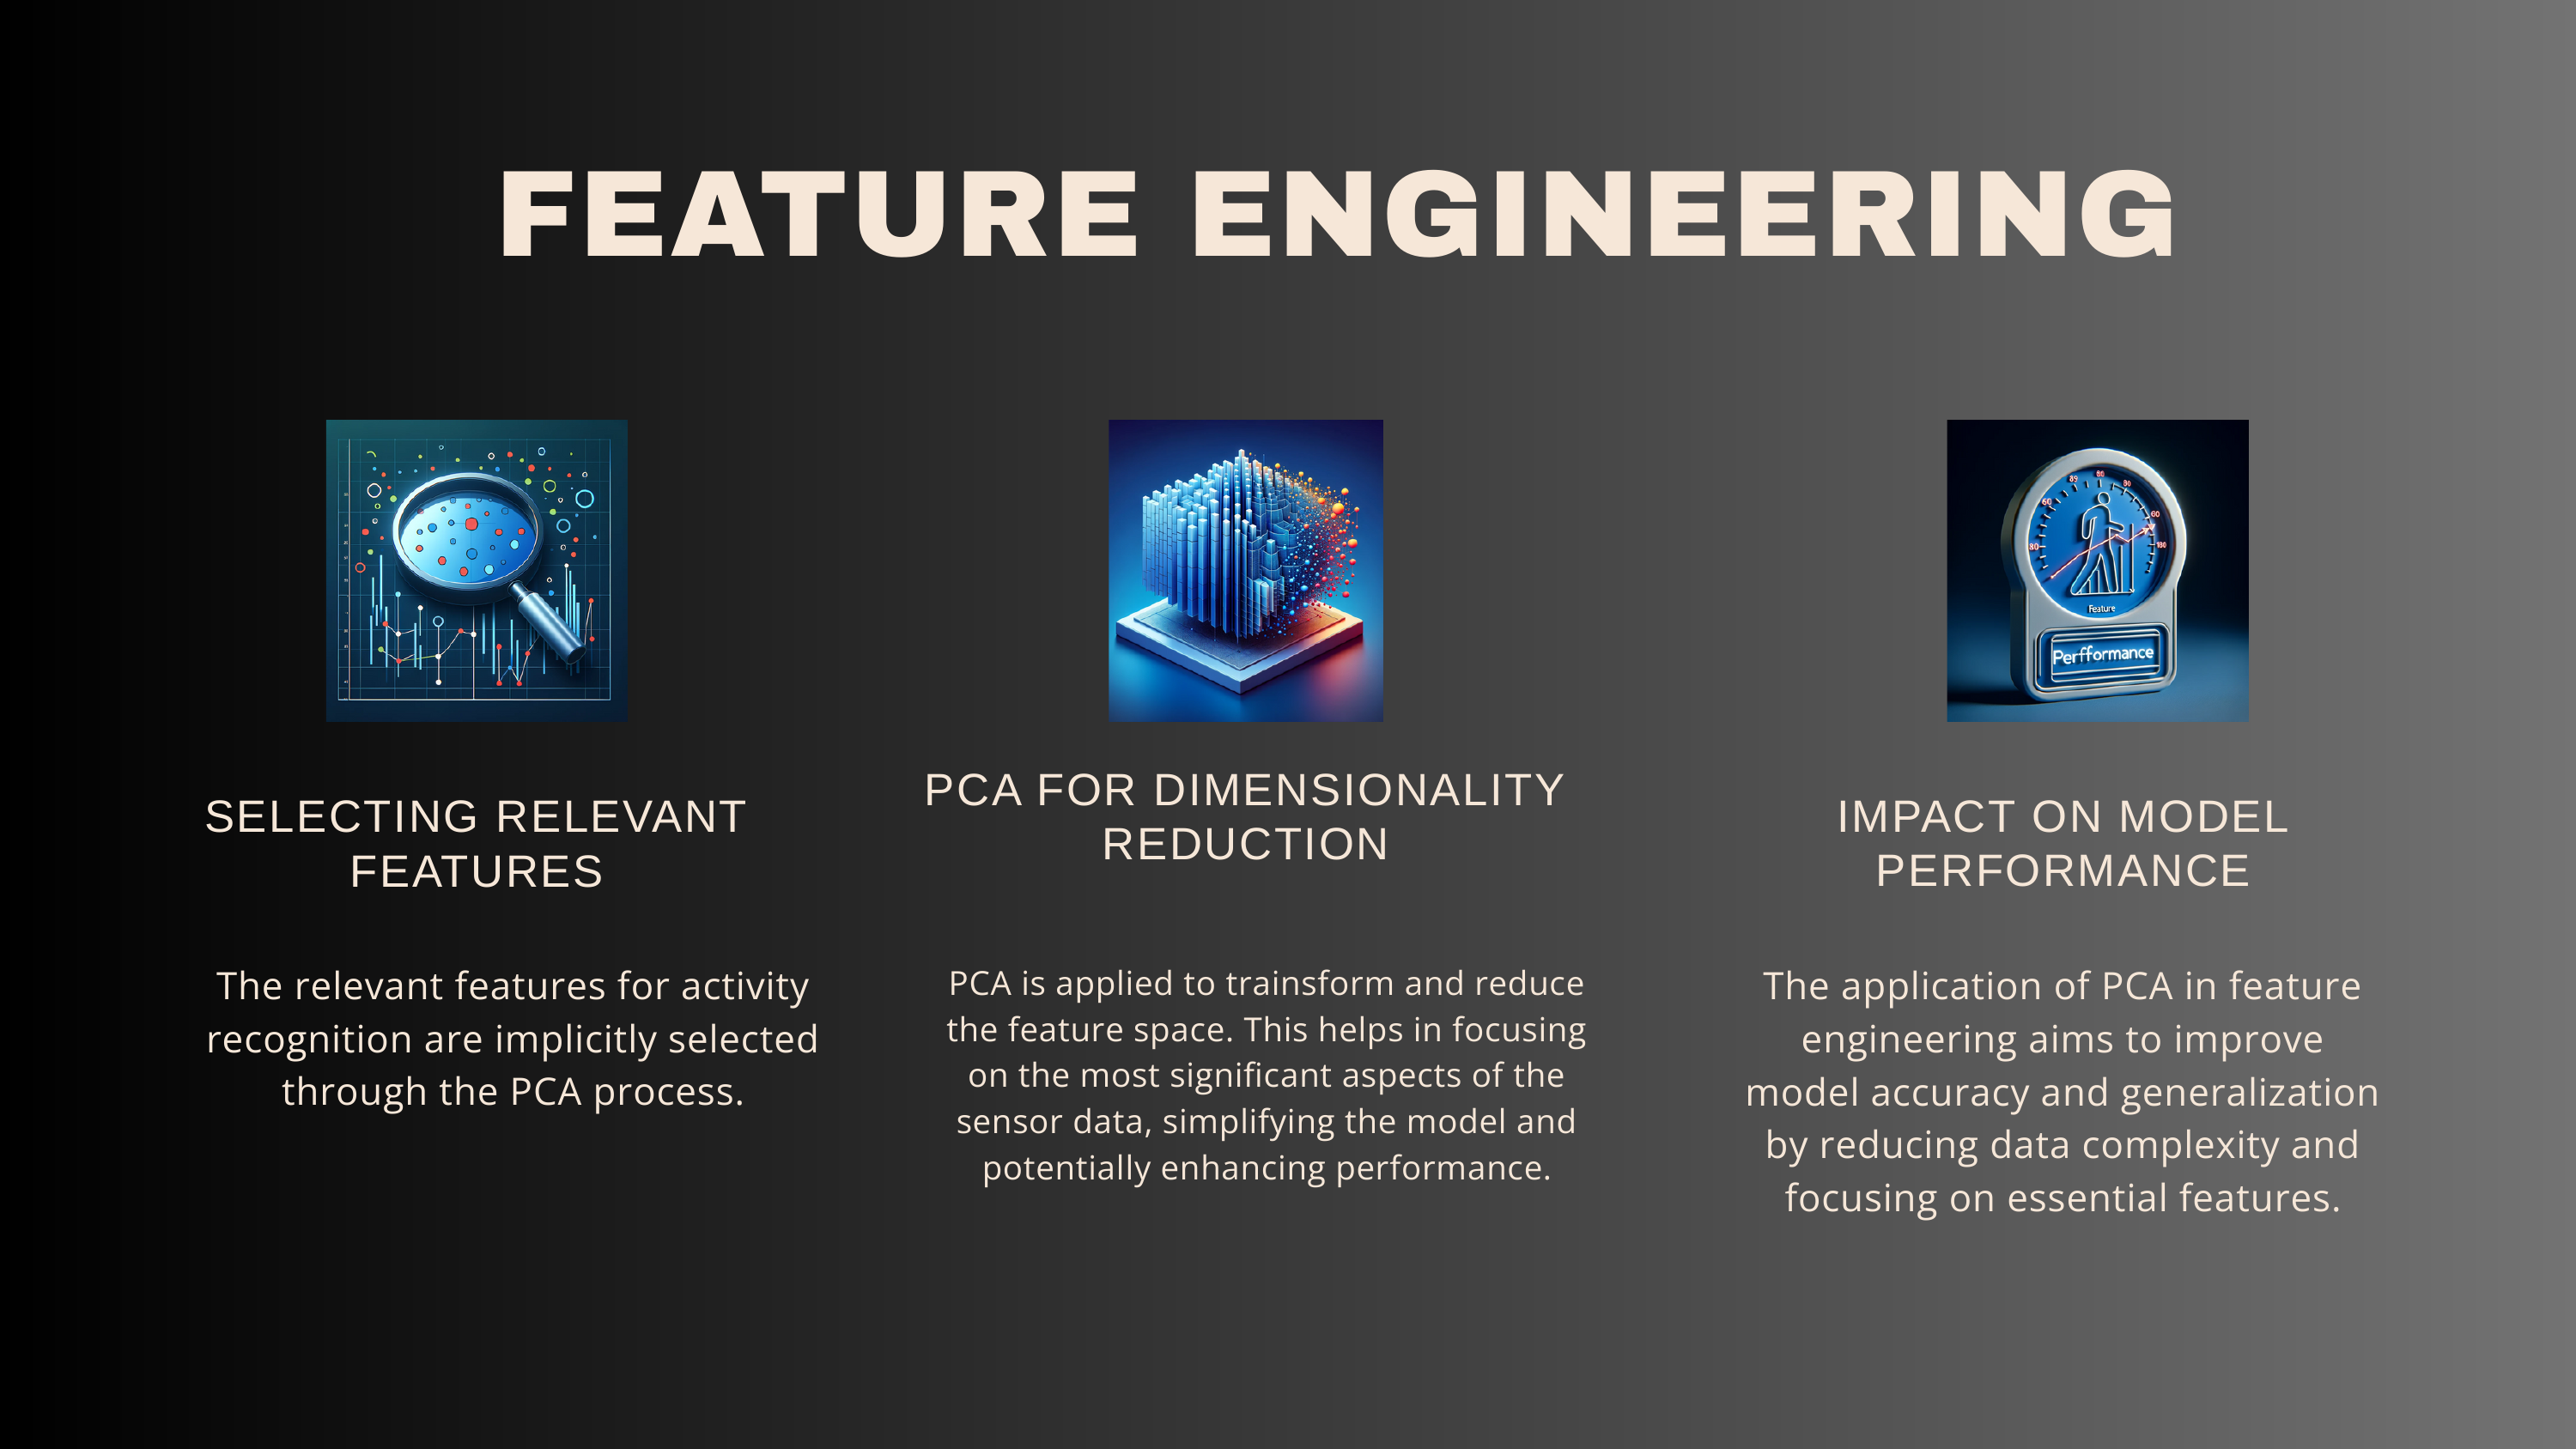

FEATURE ENGINEERING

PCA FOR DIMENSIONALITY REDUCTION
IMPACT ON MODEL PERFORMANCE
SELECTING RELEVANT FEATURES
The relevant features for activity recognition are implicitly selected through the PCA process.
The application of PCA in feature engineering aims to improve model accuracy and generalization by reducing data complexity and focusing on essential features.
PCA is applied to trainsform and reduce the feature space. This helps in focusing on the most significant aspects of the sensor data, simplifying the model and potentially enhancing performance.